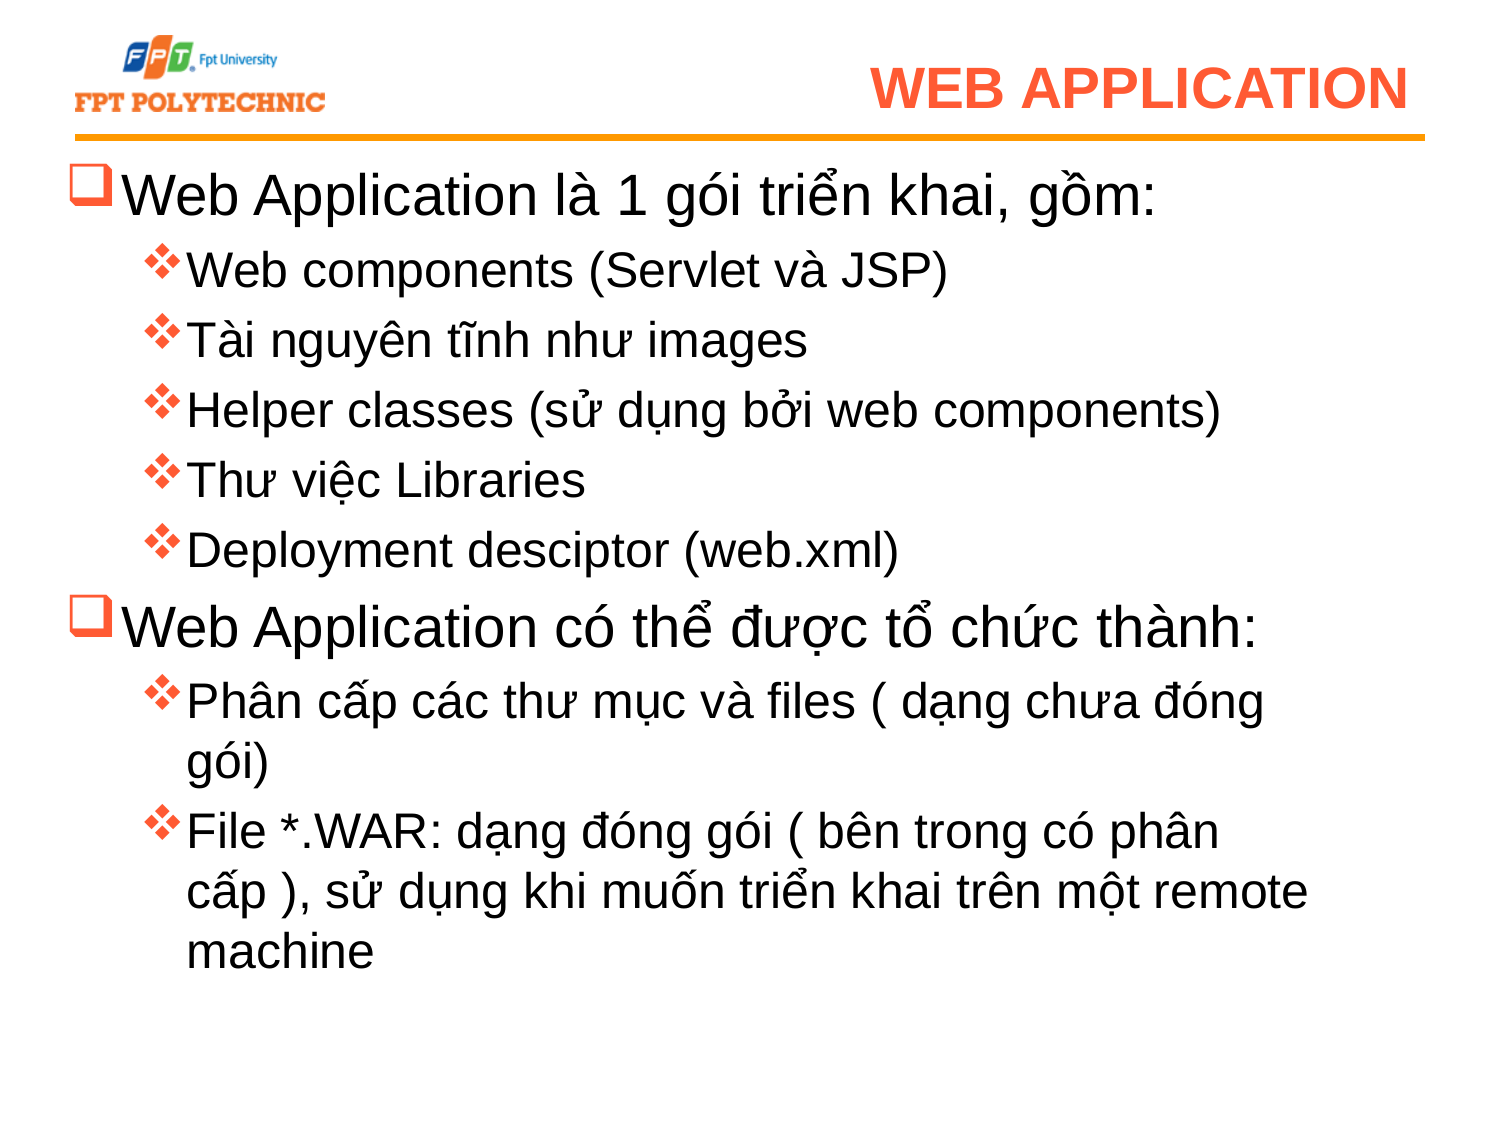

# Web Application
Web Application là 1 gói triển khai, gồm:
Web components (Servlet và JSP)
Tài nguyên tĩnh như images
Helper classes (sử dụng bởi web components)
Thư việc Libraries
Deployment desciptor (web.xml)
Web Application có thể được tổ chức thành:
Phân cấp các thư mục và files ( dạng chưa đóng gói)
File *.WAR: dạng đóng gói ( bên trong có phân cấp ), sử dụng khi muốn triển khai trên một remote machine